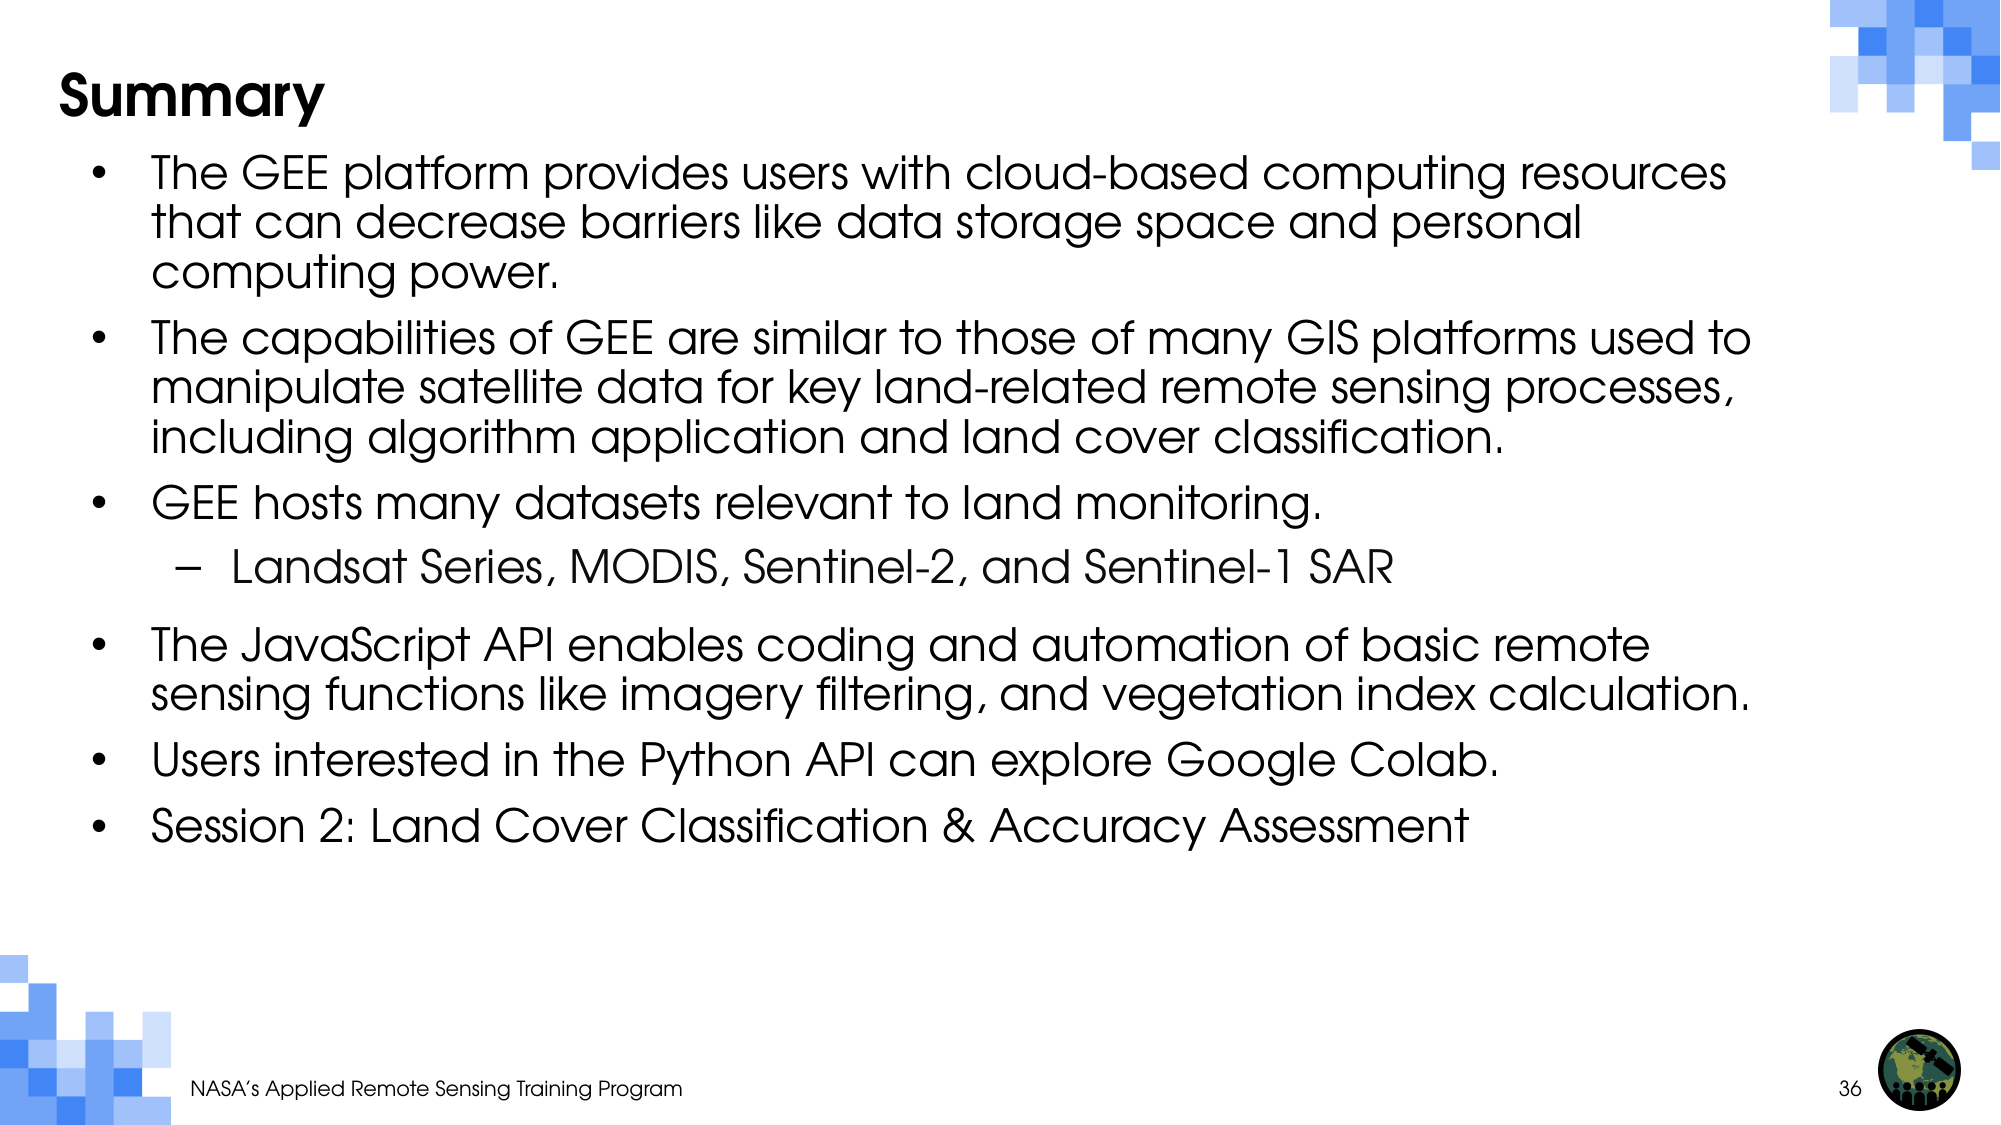

# Summary
The GEE platform provides users with cloud-based computing resources that can decrease barriers like data storage space and personal computing power.
The capabilities of GEE are similar to those of many GIS platforms used to manipulate satellite data for key land-related remote sensing processes, including algorithm application and land cover classification.
GEE hosts many datasets relevant to land monitoring.
Landsat Series, MODIS, Sentinel-2, and Sentinel-1 SAR
The JavaScript API enables coding and automation of basic remote sensing functions like imagery filtering, and vegetation index calculation.
Users interested in the Python API can explore Google Colab.
Session 2: Land Cover Classification & Accuracy Assessment